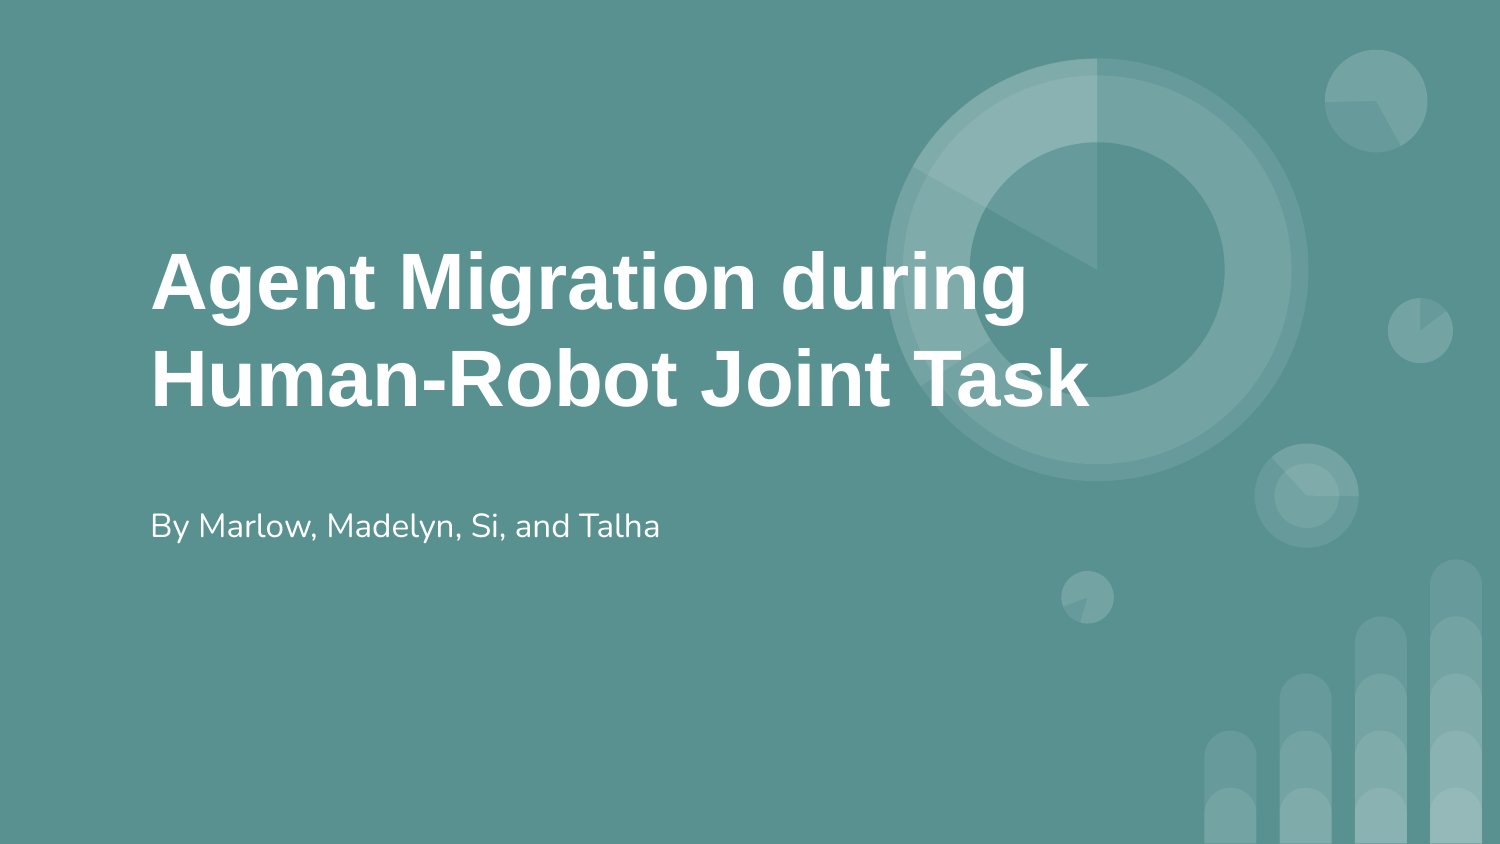

# Agent Migration during Human-Robot Joint Task
By Marlow, Madelyn, Si, and Talha